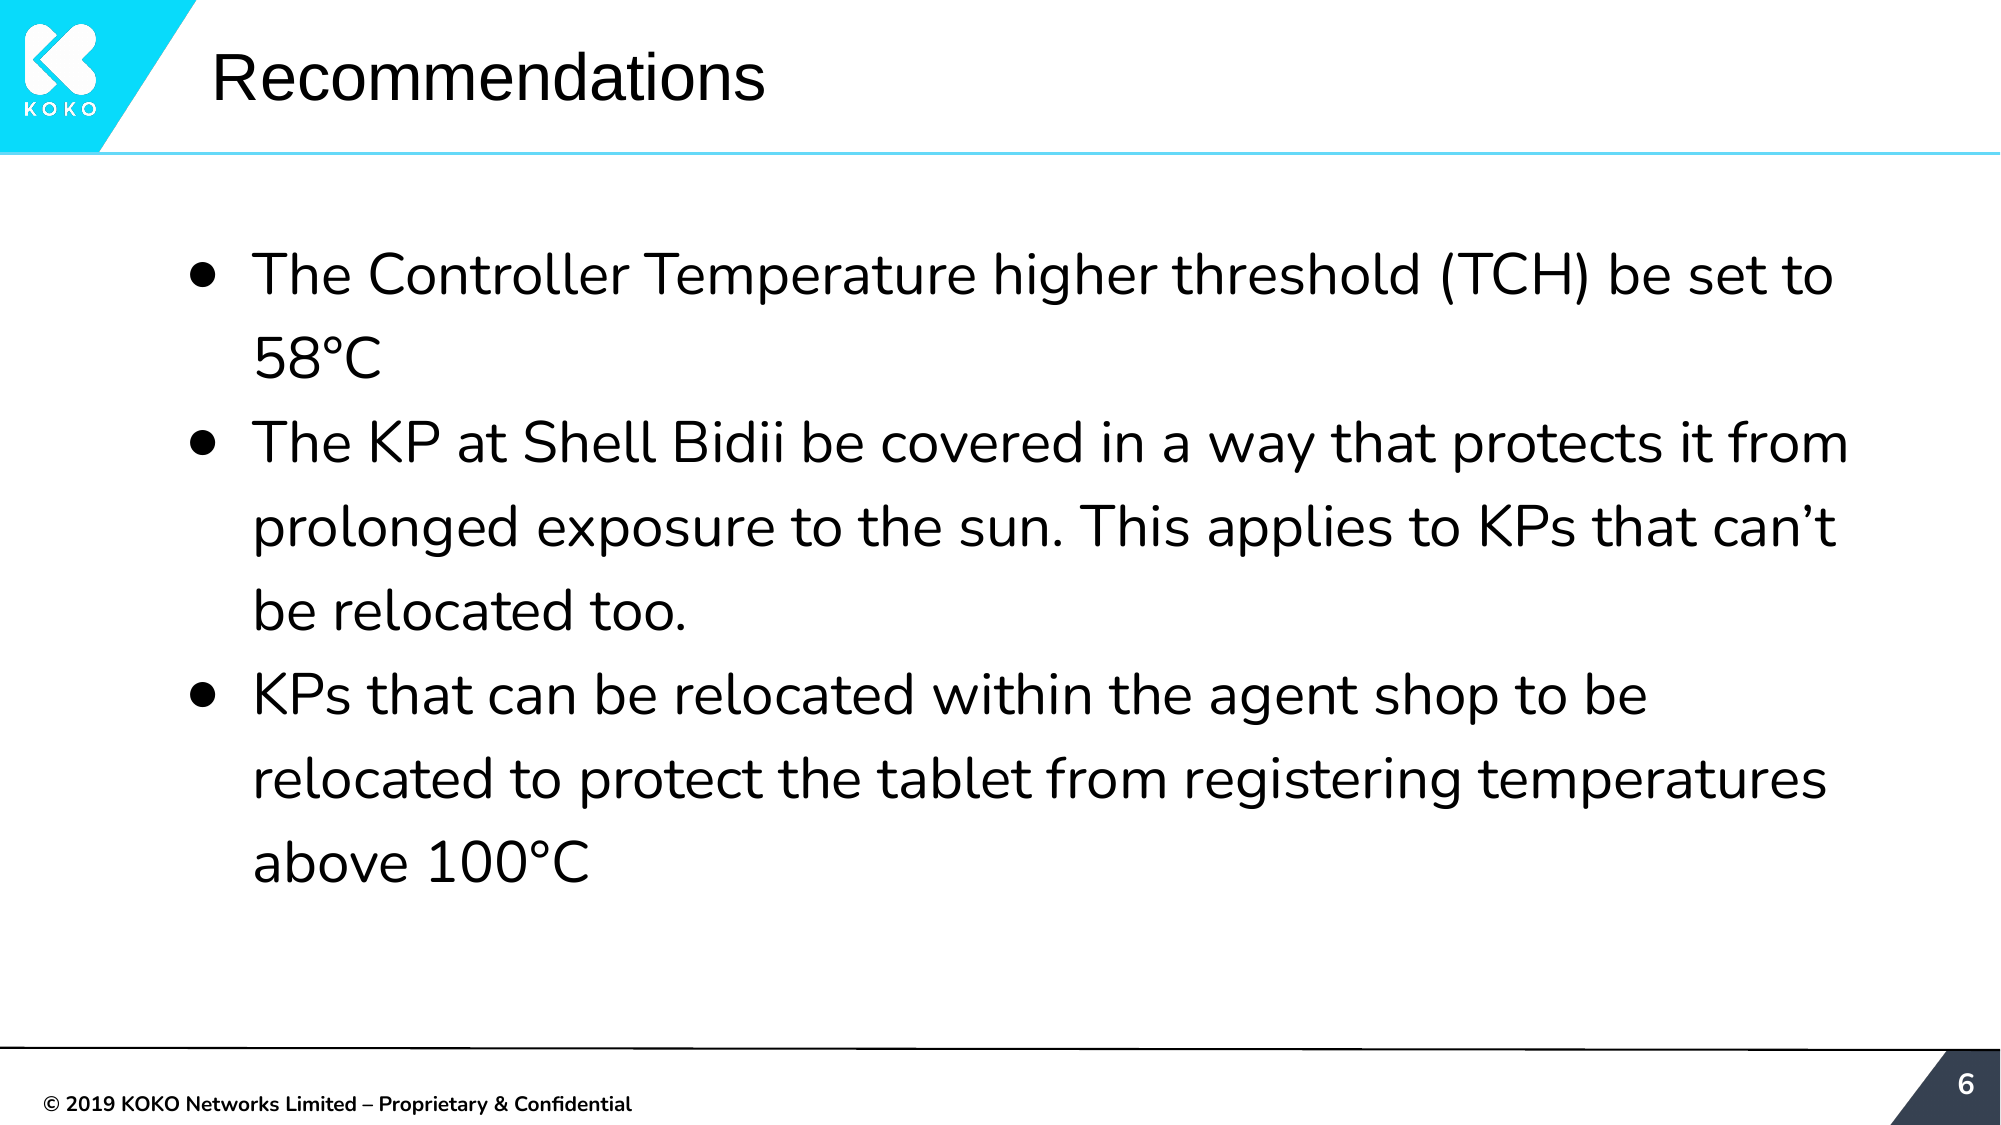

# Recommendations
The Controller Temperature higher threshold (TCH) be set to 58°C
The KP at Shell Bidii be covered in a way that protects it from prolonged exposure to the sun. This applies to KPs that can’t be relocated too.
KPs that can be relocated within the agent shop to be relocated to protect the tablet from registering temperatures above 100°C
6